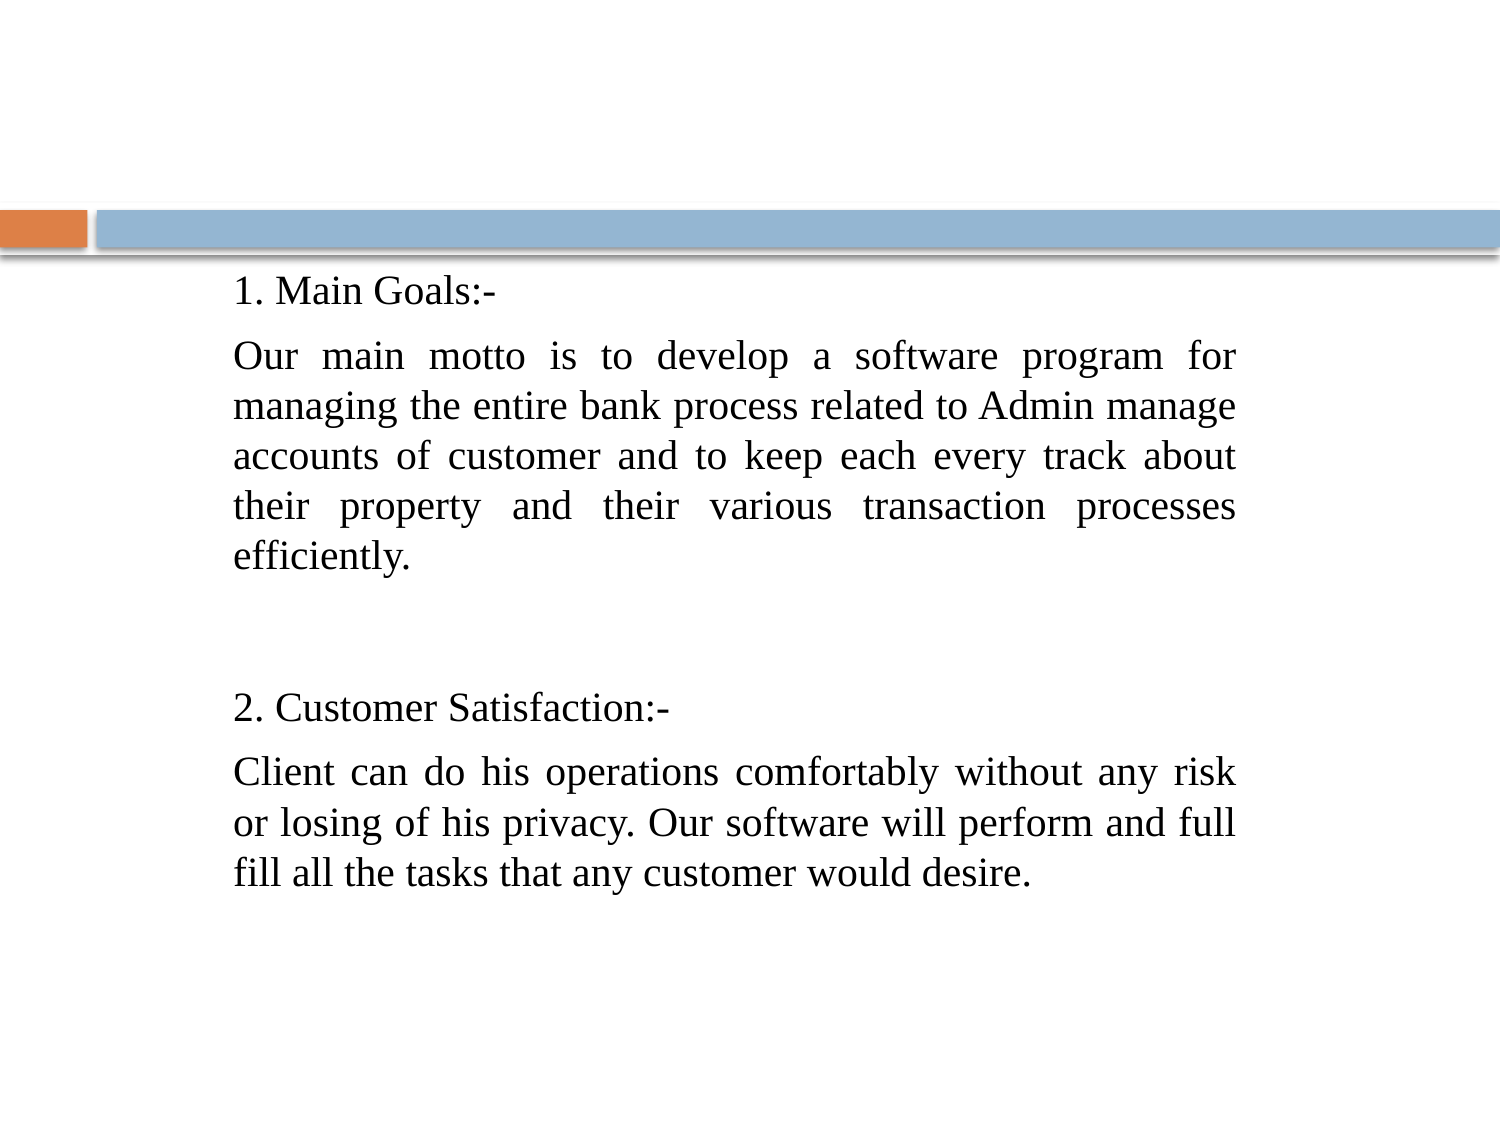

1. Main Goals:-
Our main motto is to develop a software program for managing the entire bank process related to Admin manage accounts of customer and to keep each every track about their property and their various transaction processes efficiently.

2. Customer Satisfaction:-
Client can do his operations comfortably without any risk or losing of his privacy. Our software will perform and full fill all the tasks that any customer would desire.